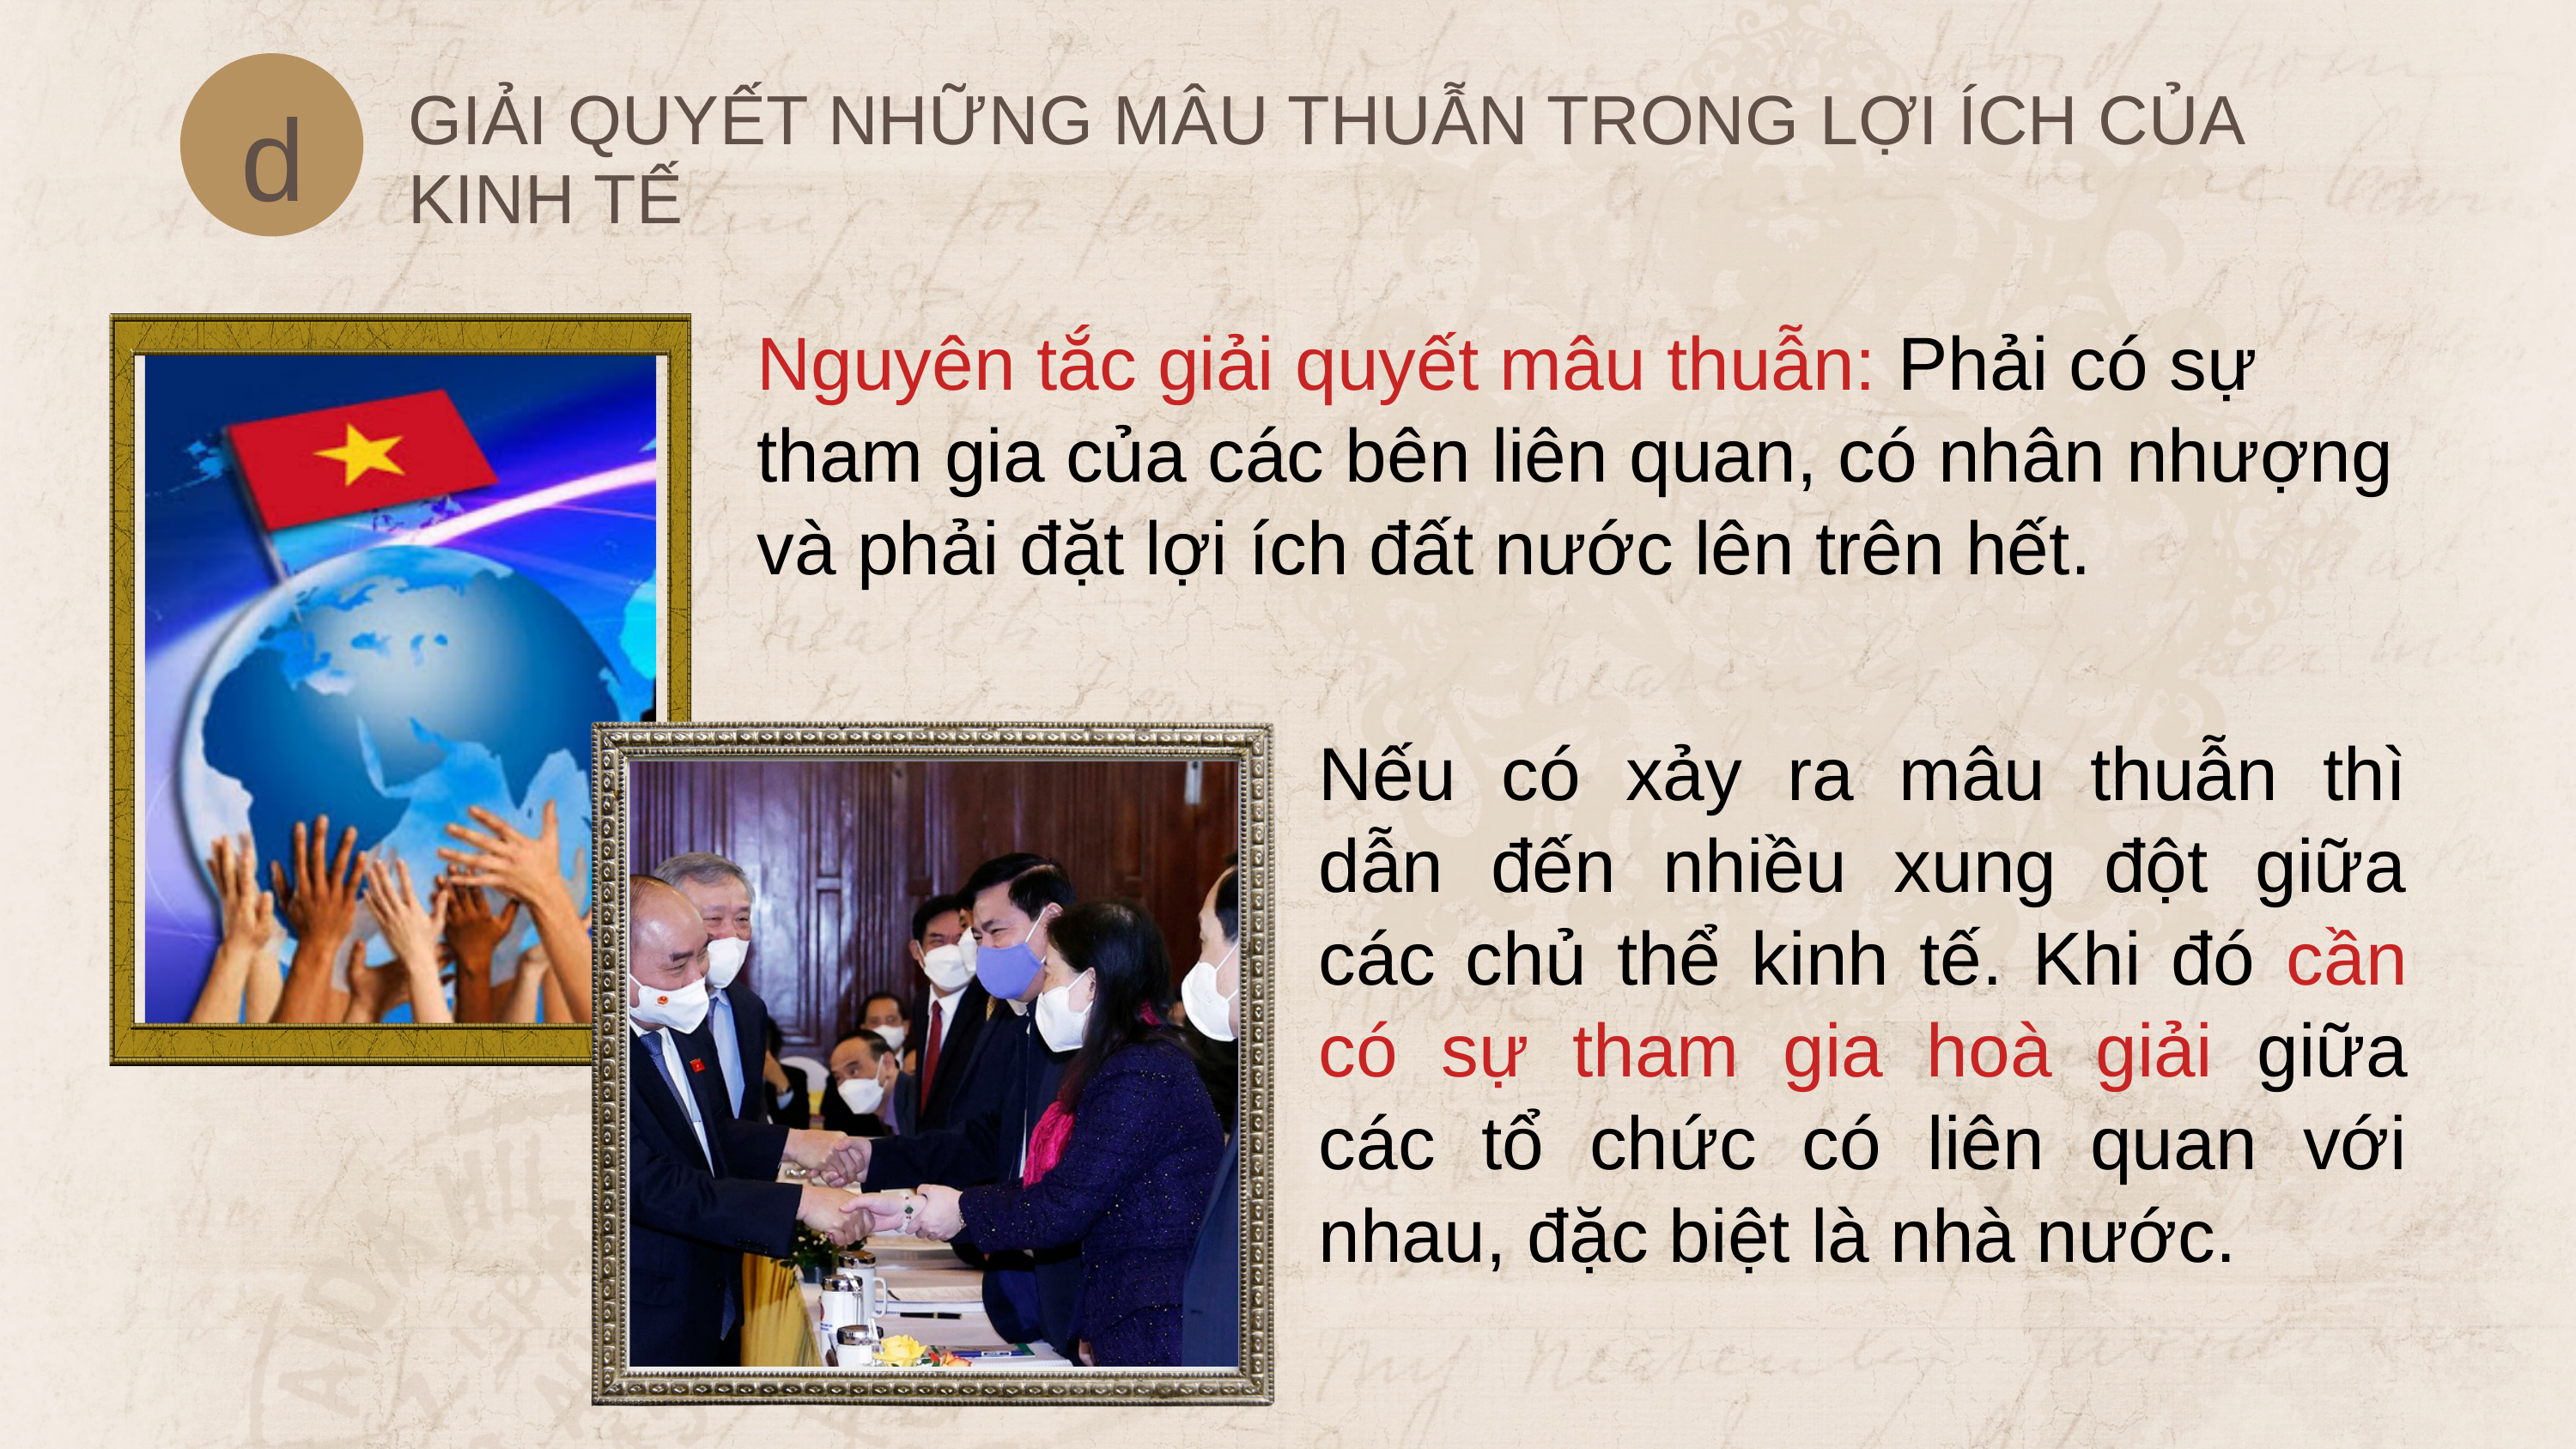

d
GIẢI QUYẾT NHỮNG MÂU THUẪN TRONG LỢI ÍCH CỦA KINH TẾ
Nguyên tắc giải quyết mâu thuẫn: Phải có sự tham gia của các bên liên quan, có nhân nhượng và phải đặt lợi ích đất nước lên trên hết.

Nếu có xảy ra mâu thuẫn thì dẫn đến nhiều xung đột giữa các chủ thể kinh tế. Khi đó cần có sự tham gia hoà giải giữa các tổ chức có liên quan với nhau, đặc biệt là nhà nước.